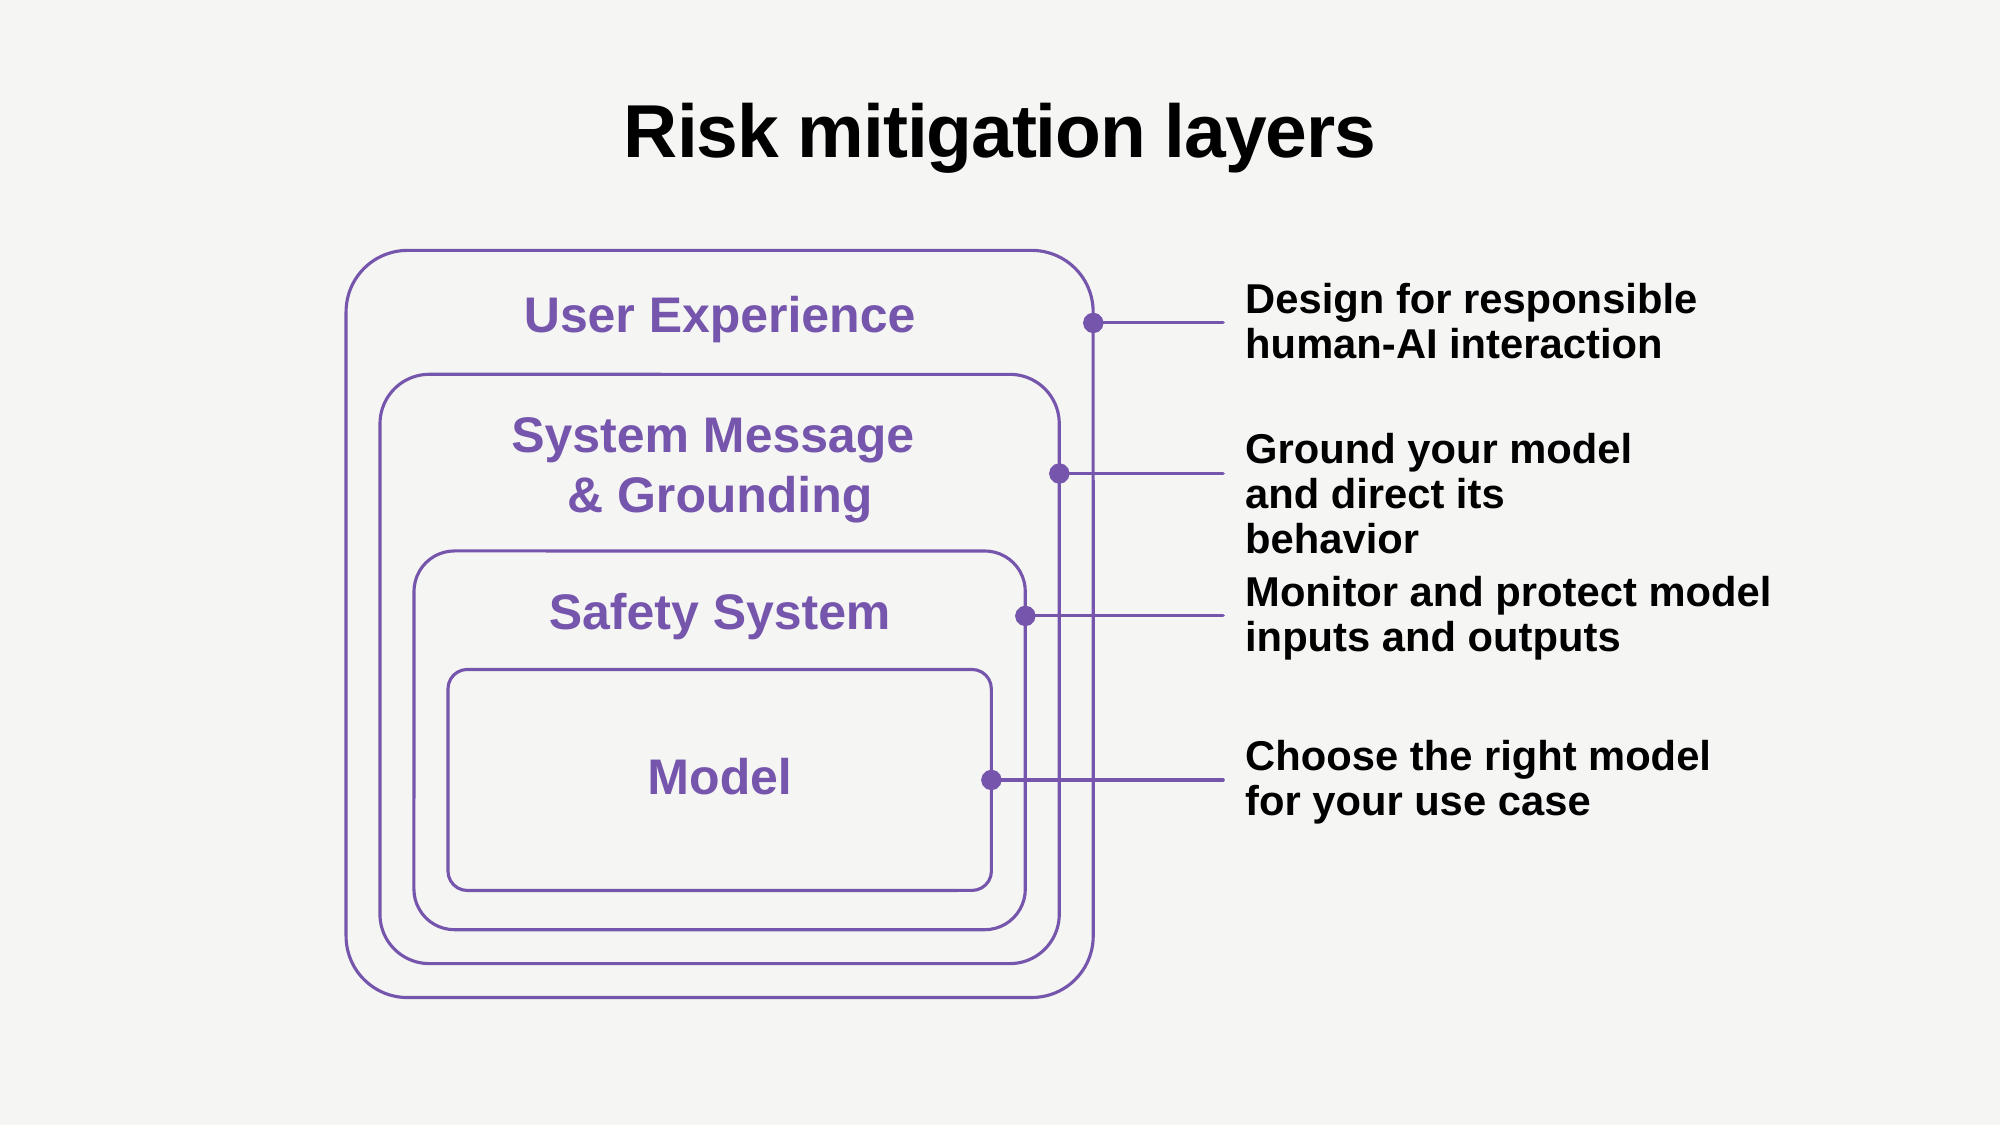

# Risk mitigation layers

Design for responsible human-AI interaction
User Experience

System Message
& Grounding
Ground your model and direct its behavior

Monitor and protect model inputs and outputs
Safety System

Choose the right model for your use case
Model